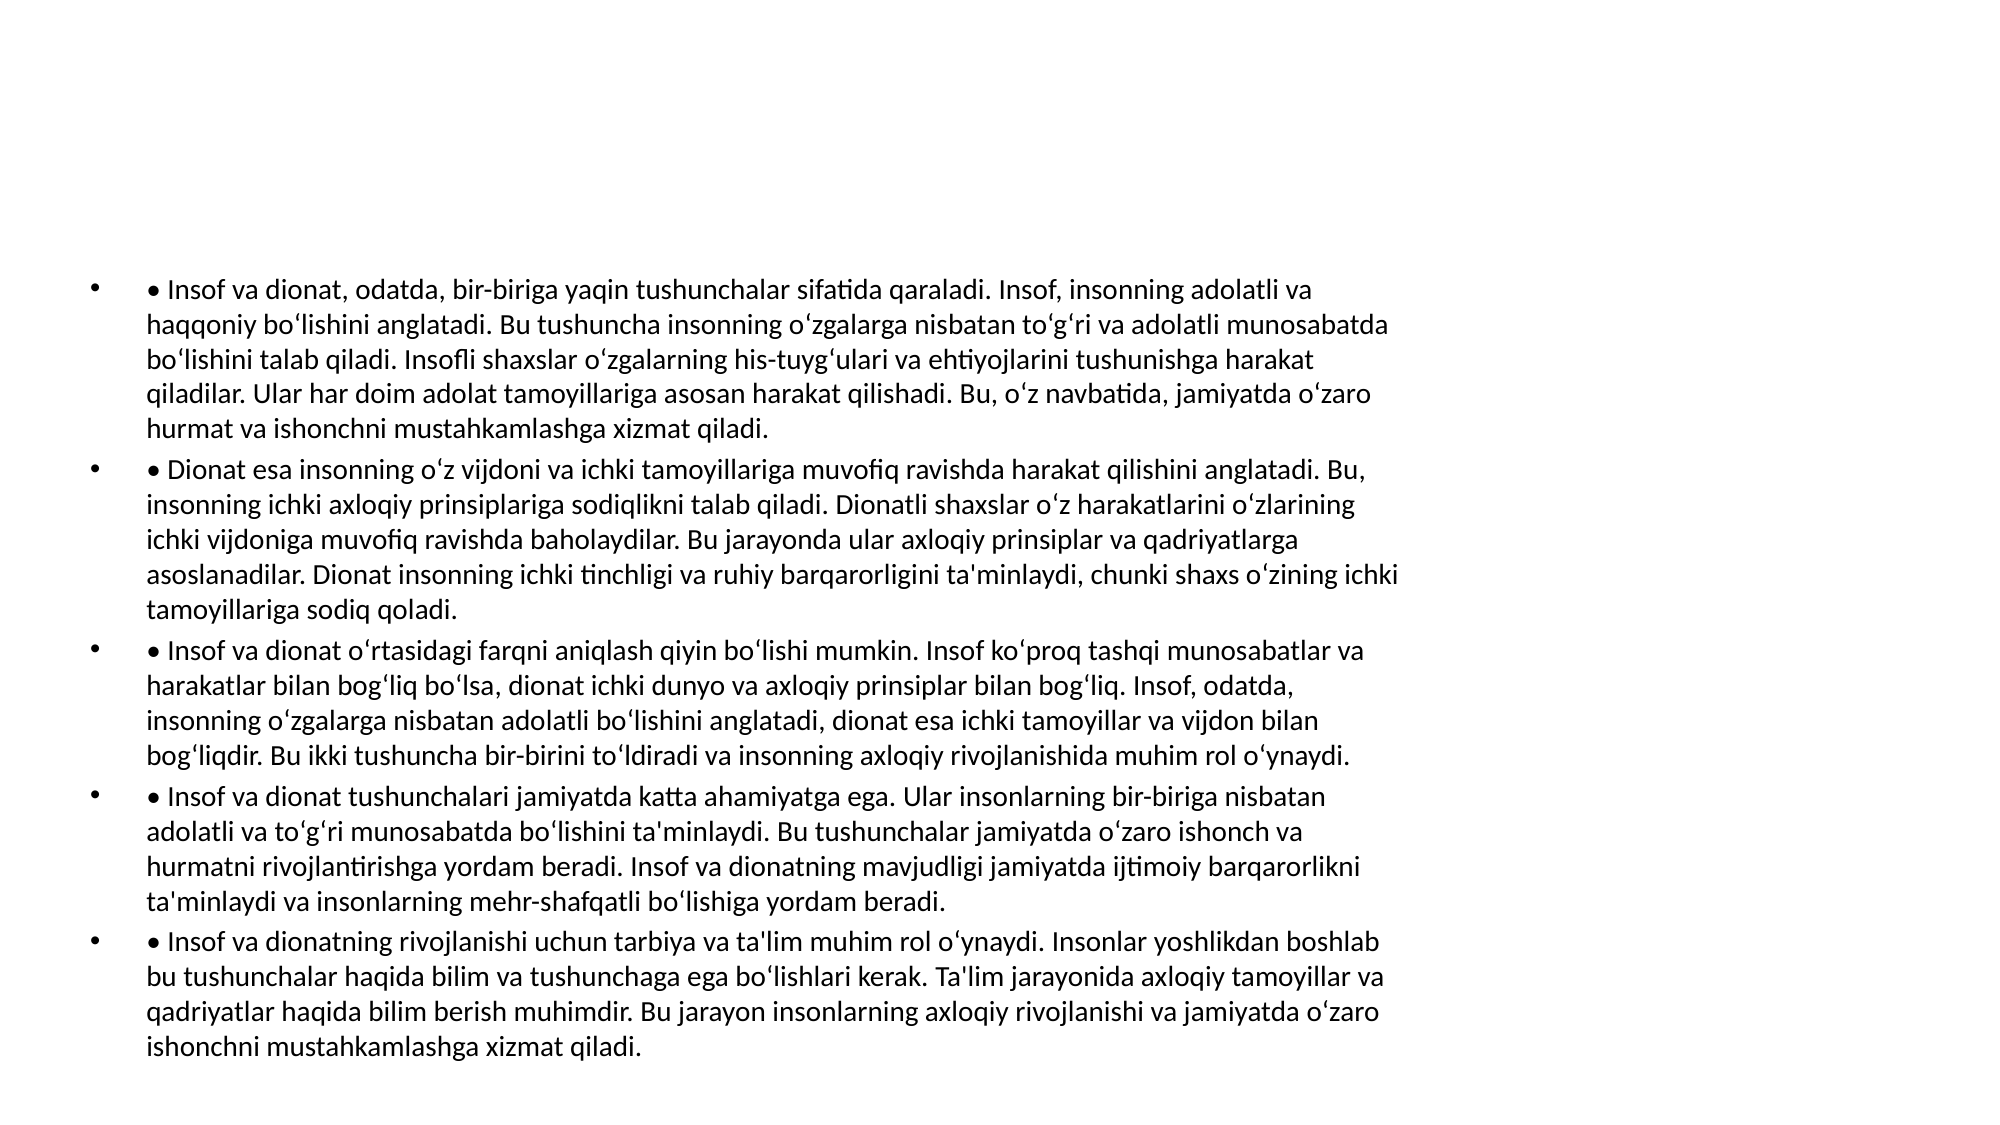

#
• Insof va dionat, odatda, bir-biriga yaqin tushunchalar sifatida qaraladi. Insof, insonning adolatli va haqqoniy bo‘lishini anglatadi. Bu tushuncha insonning o‘zgalarga nisbatan to‘g‘ri va adolatli munosabatda bo‘lishini talab qiladi. Insofli shaxslar o‘zgalarning his-tuyg‘ulari va ehtiyojlarini tushunishga harakat qiladilar. Ular har doim adolat tamoyillariga asosan harakat qilishadi. Bu, o‘z navbatida, jamiyatda o‘zaro hurmat va ishonchni mustahkamlashga xizmat qiladi.
• Dionat esa insonning o‘z vijdoni va ichki tamoyillariga muvofiq ravishda harakat qilishini anglatadi. Bu, insonning ichki axloqiy prinsiplariga sodiqlikni talab qiladi. Dionatli shaxslar o‘z harakatlarini o‘zlarining ichki vijdoniga muvofiq ravishda baholaydilar. Bu jarayonda ular axloqiy prinsiplar va qadriyatlarga asoslanadilar. Dionat insonning ichki tinchligi va ruhiy barqarorligini ta'minlaydi, chunki shaxs o‘zining ichki tamoyillariga sodiq qoladi.
• Insof va dionat o‘rtasidagi farqni aniqlash qiyin bo‘lishi mumkin. Insof ko‘proq tashqi munosabatlar va harakatlar bilan bog‘liq bo‘lsa, dionat ichki dunyo va axloqiy prinsiplar bilan bog‘liq. Insof, odatda, insonning o‘zgalarga nisbatan adolatli bo‘lishini anglatadi, dionat esa ichki tamoyillar va vijdon bilan bog‘liqdir. Bu ikki tushuncha bir-birini to‘ldiradi va insonning axloqiy rivojlanishida muhim rol o‘ynaydi.
• Insof va dionat tushunchalari jamiyatda katta ahamiyatga ega. Ular insonlarning bir-biriga nisbatan adolatli va to‘g‘ri munosabatda bo‘lishini ta'minlaydi. Bu tushunchalar jamiyatda o‘zaro ishonch va hurmatni rivojlantirishga yordam beradi. Insof va dionatning mavjudligi jamiyatda ijtimoiy barqarorlikni ta'minlaydi va insonlarning mehr-shafqatli bo‘lishiga yordam beradi.
• Insof va dionatning rivojlanishi uchun tarbiya va ta'lim muhim rol o‘ynaydi. Insonlar yoshlikdan boshlab bu tushunchalar haqida bilim va tushunchaga ega bo‘lishlari kerak. Ta'lim jarayonida axloqiy tamoyillar va qadriyatlar haqida bilim berish muhimdir. Bu jarayon insonlarning axloqiy rivojlanishi va jamiyatda o‘zaro ishonchni mustahkamlashga xizmat qiladi.